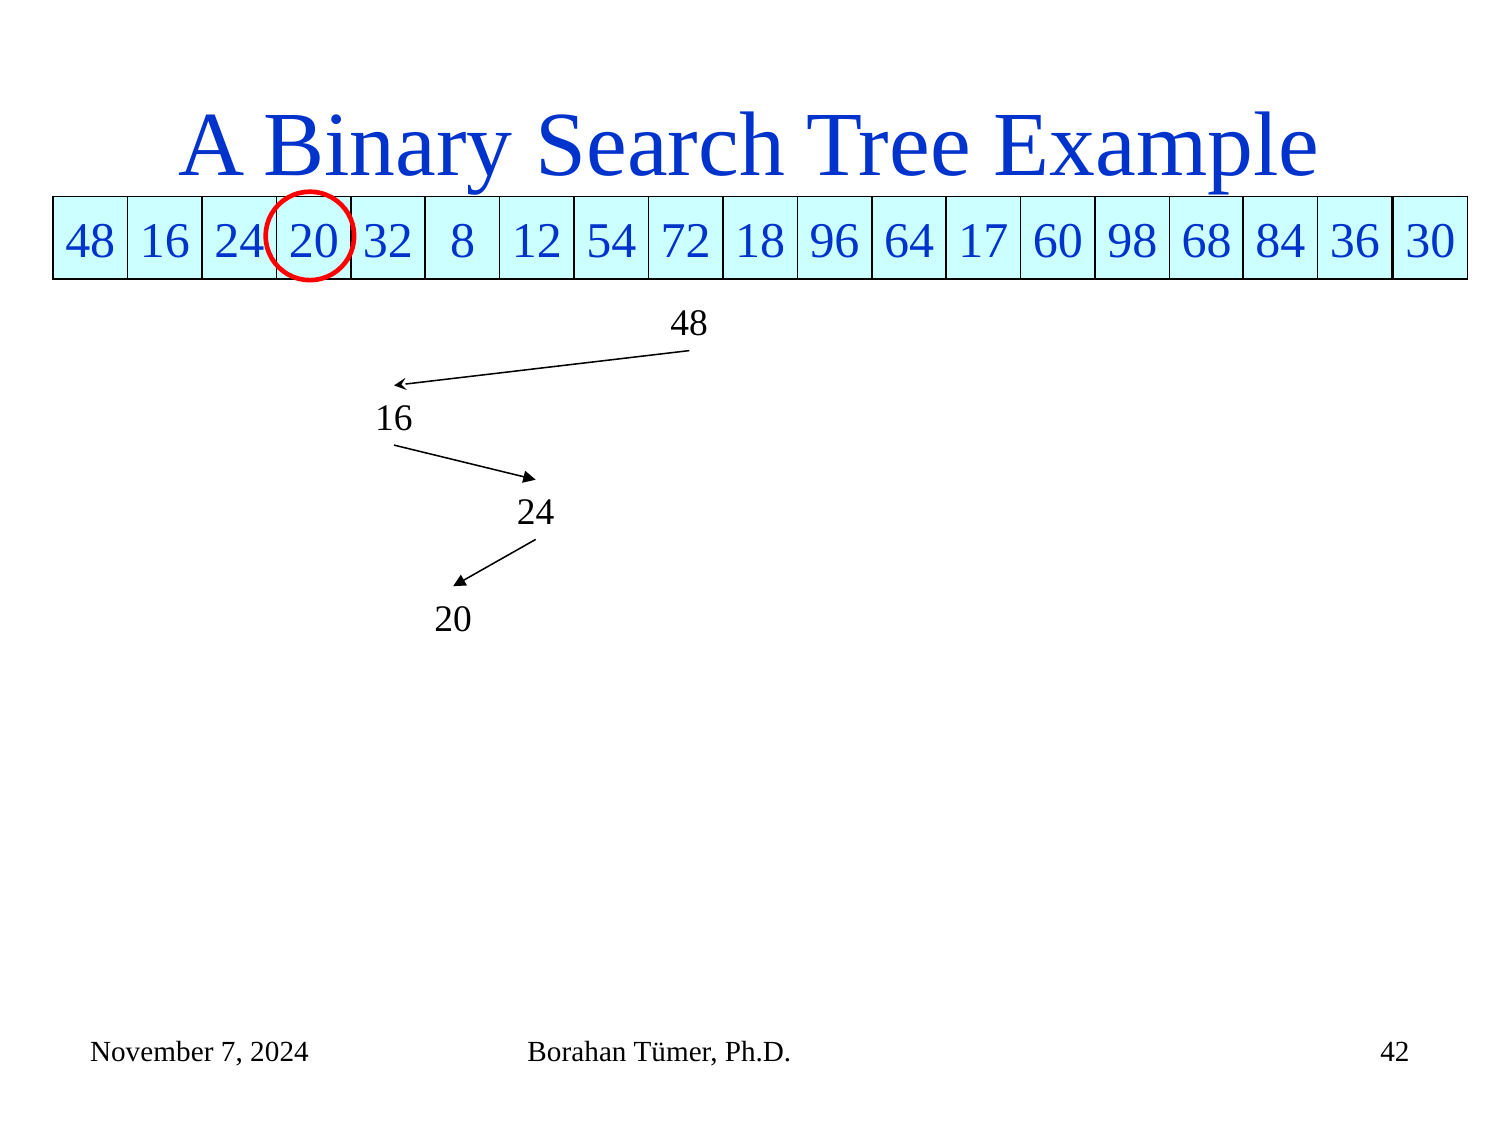

# A Binary Search Tree Example

48
16
24
20
32
8
12
54
72
18
96
64
17
60
98
68
84
36
30
48
16
24
20
November 7, 2024
Borahan Tümer, Ph.D.
42